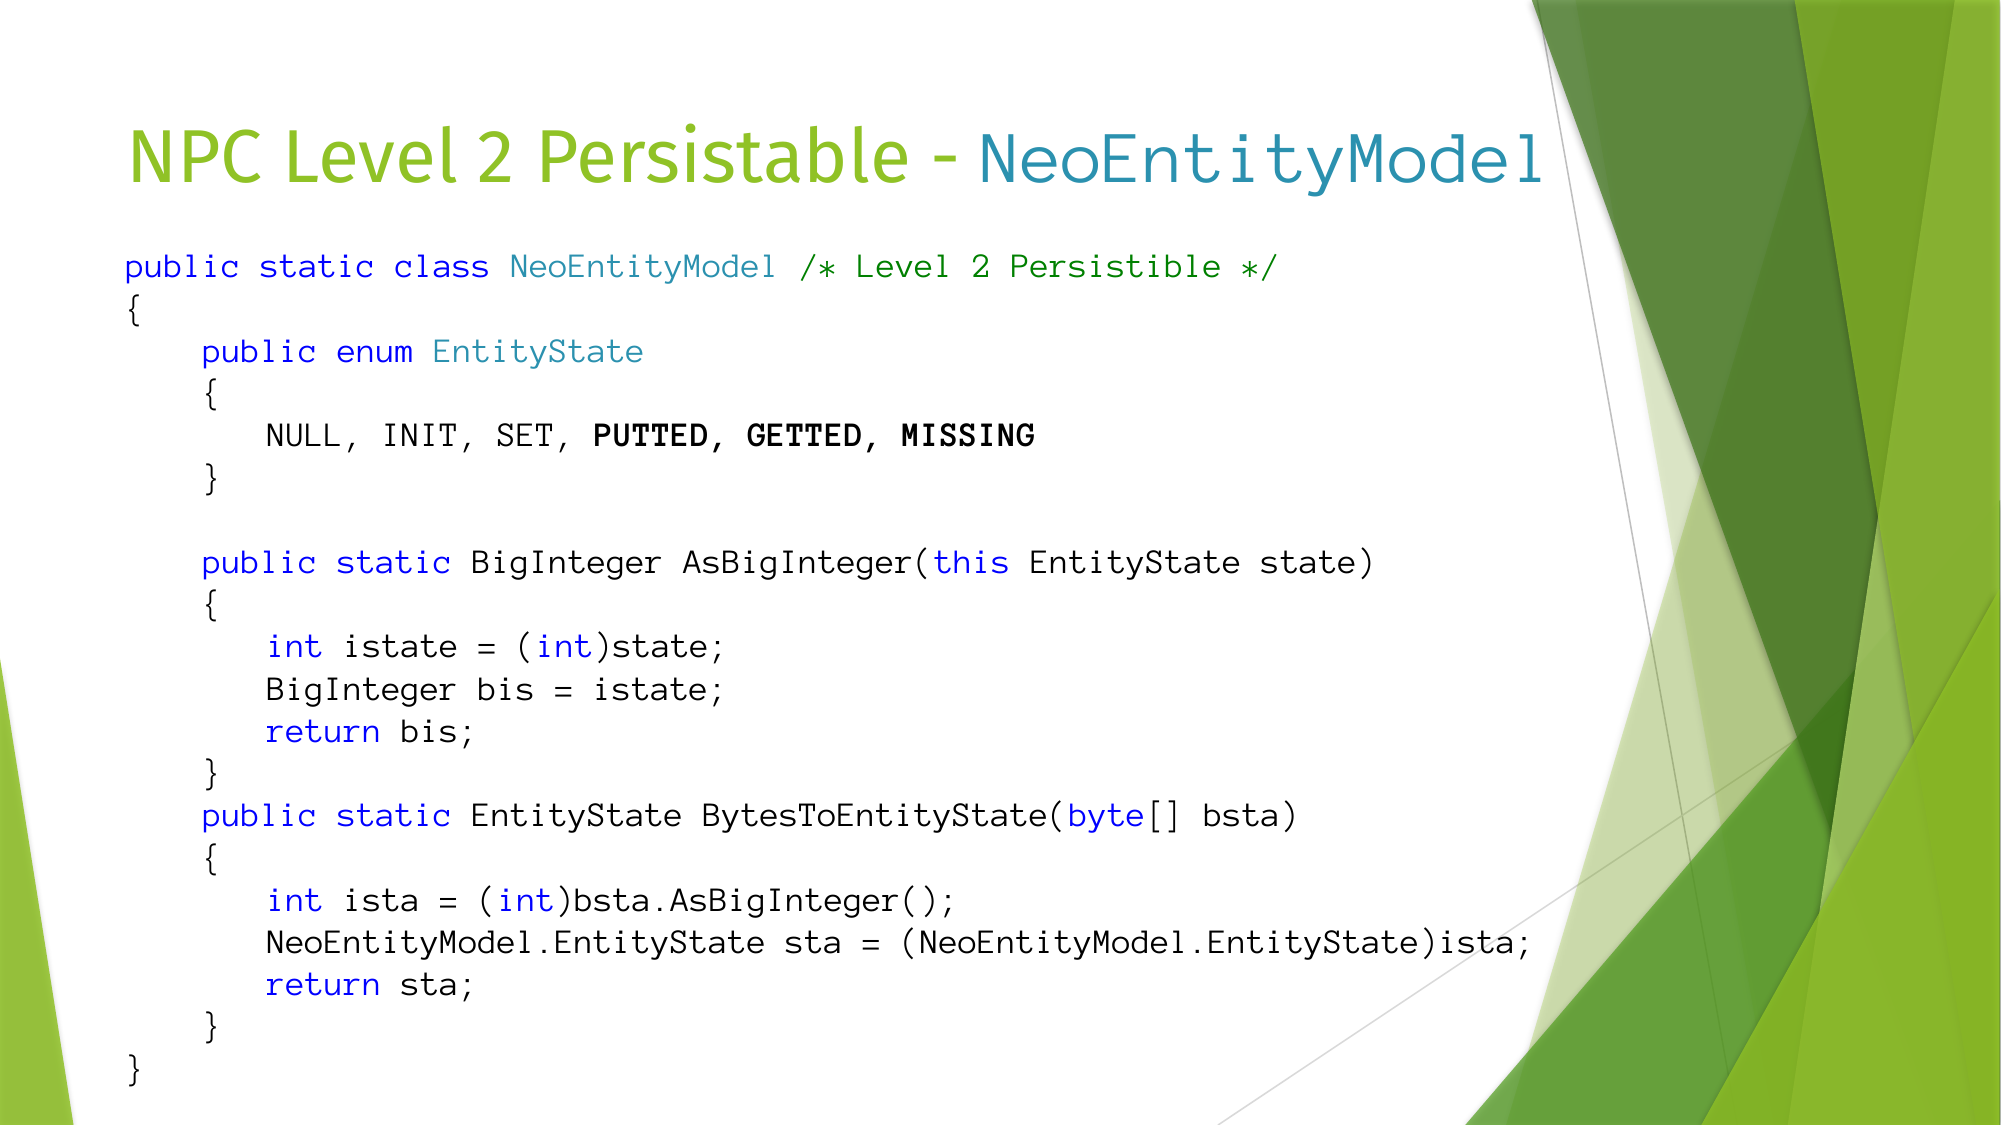

# NPC Level 2 Persistable - NeoEntityModel
public static class NeoEntityModel /* Level 2 Persistible */
{
    public enum EntityState
    {
		NULL, INIT, SET, PUTTED, GETTED, MISSING
    }

    public static BigInteger AsBigInteger(this EntityState state)
    {
		int istate = (int)state;
		BigInteger bis = istate;
		return bis;
    }
    public static EntityState BytesToEntityState(byte[] bsta)
    {
		int ista = (int)bsta.AsBigInteger();
		NeoEntityModel.EntityState sta = (NeoEntityModel.EntityState)ista;
		return sta;
    }
}